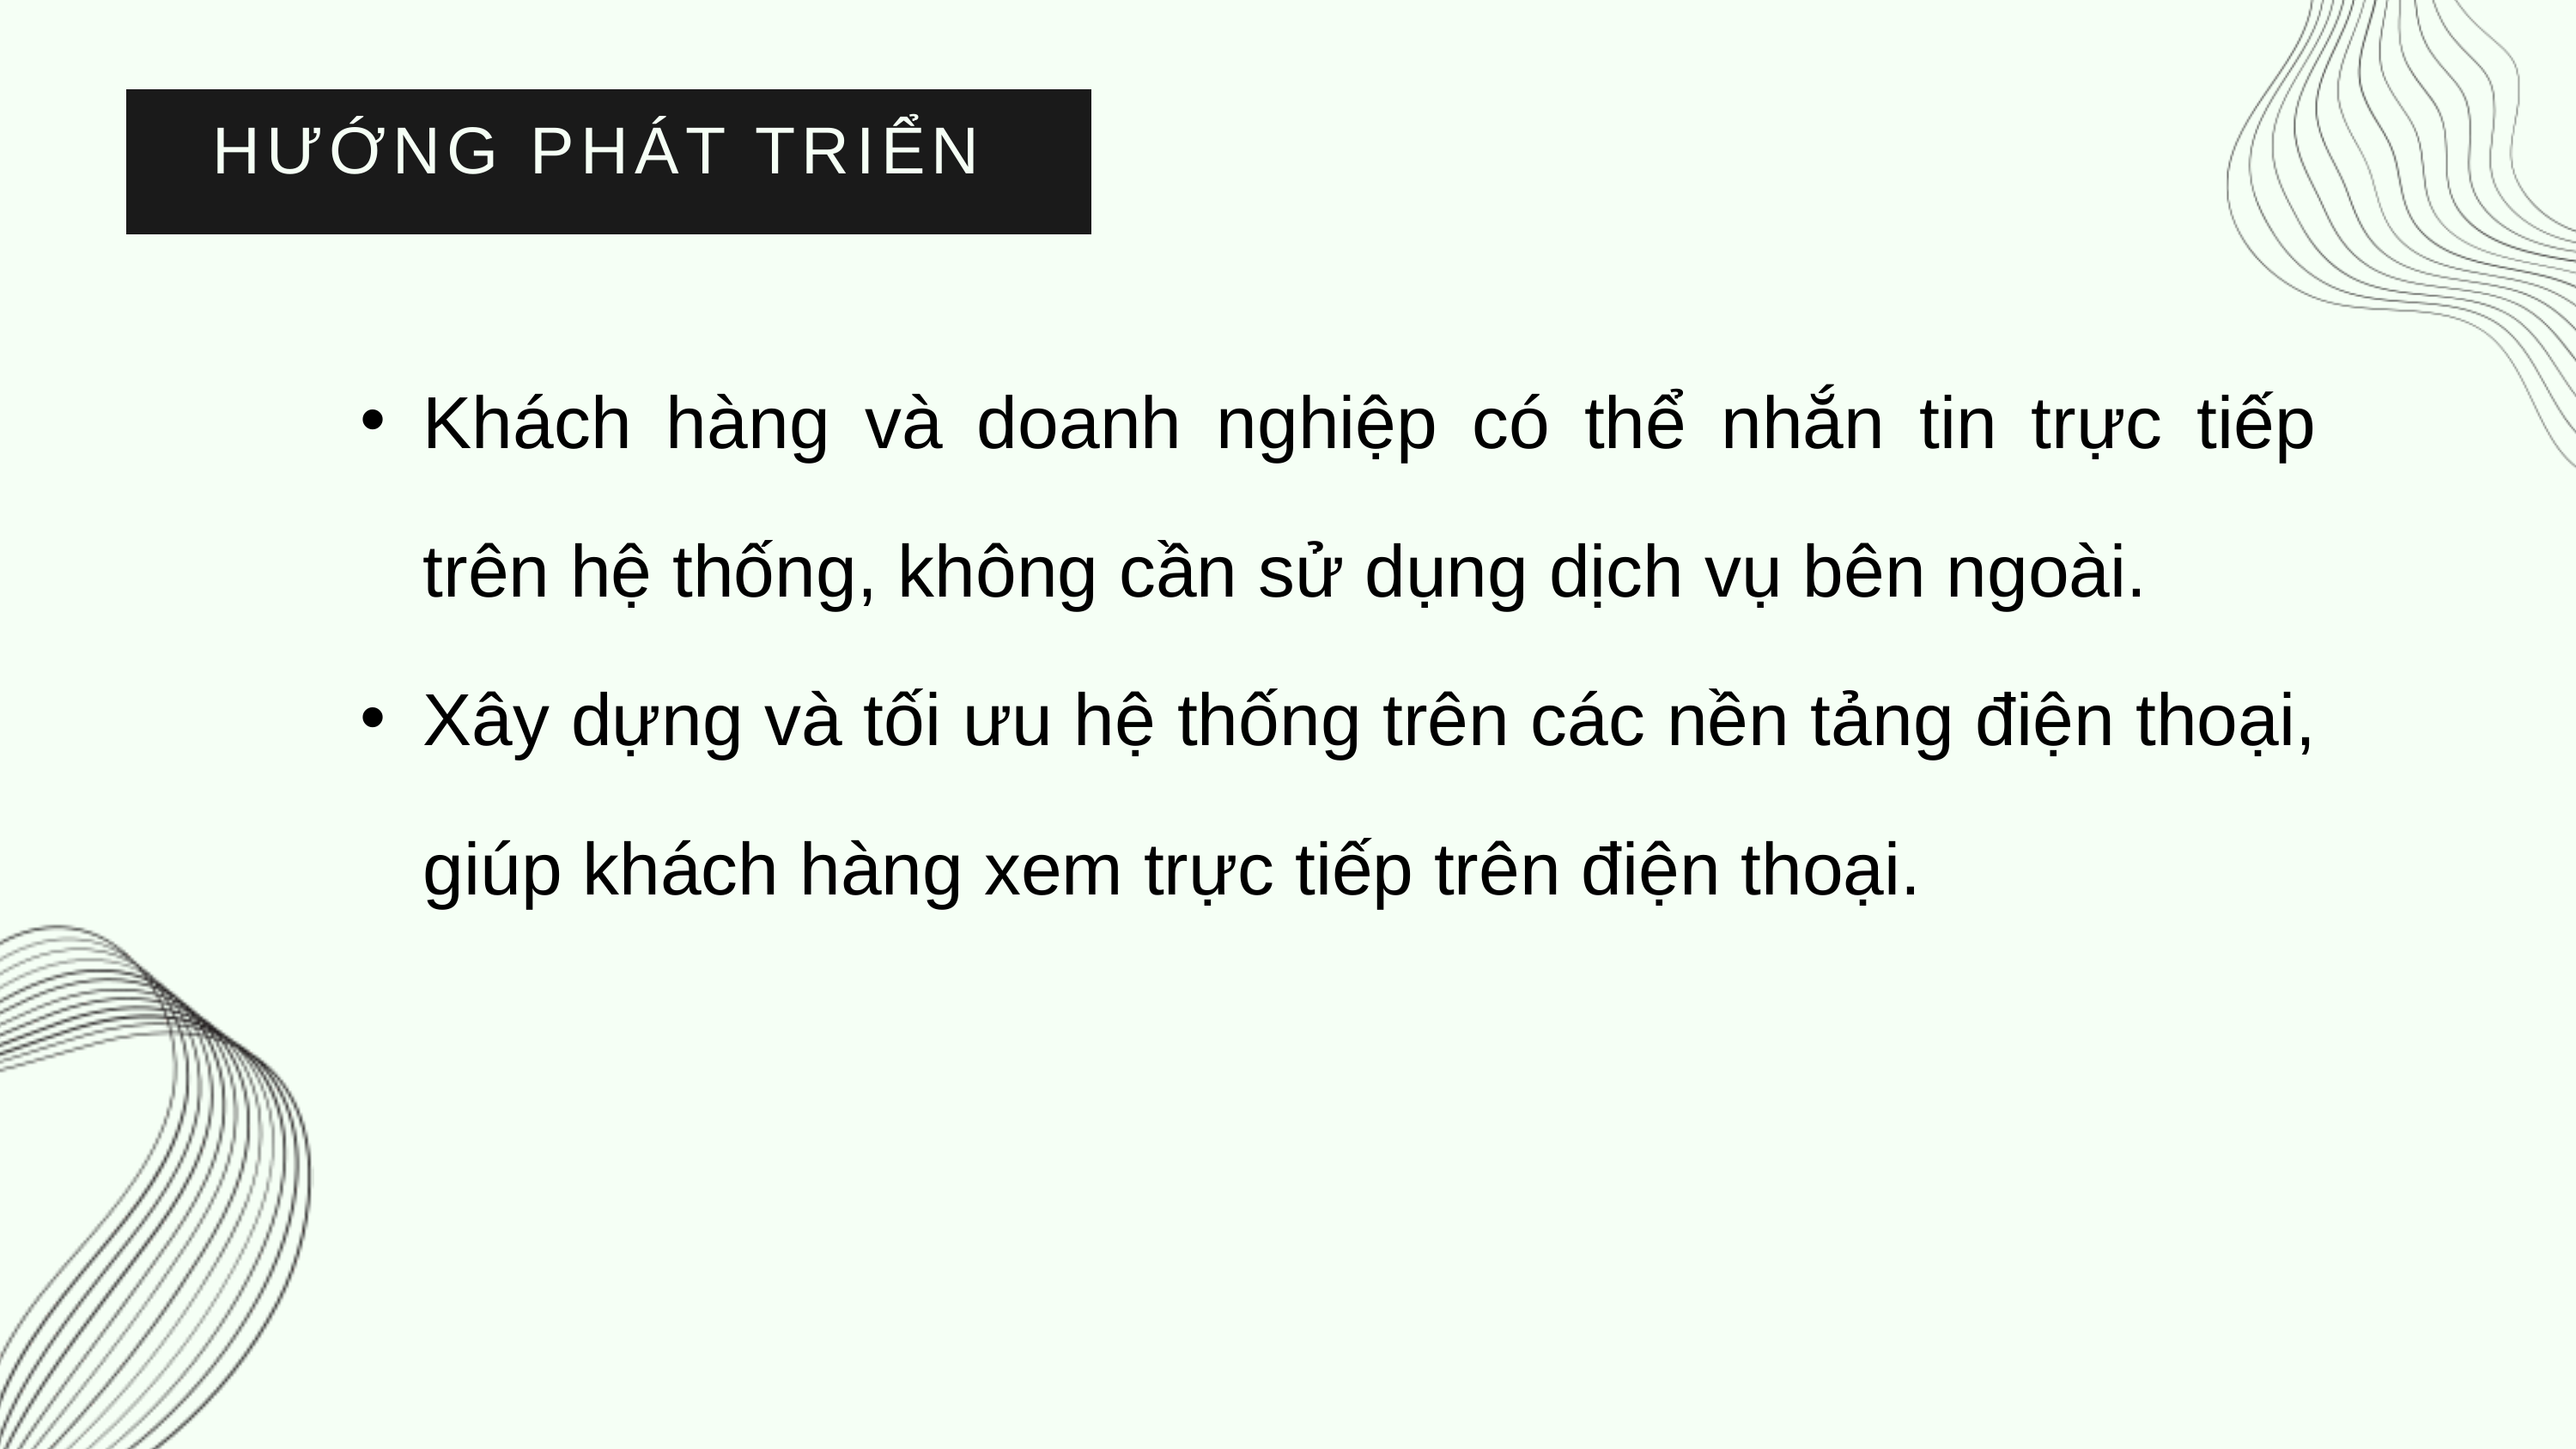

HƯỚNG PHÁT TRIỂN

Khách hàng và doanh nghiệp có thể nhắn tin trực tiếp trên hệ thống, không cần sử dụng dịch vụ bên ngoài.
Xây dựng và tối ưu hệ thống trên các nền tảng điện thoại, giúp khách hàng xem trực tiếp trên điện thoại.